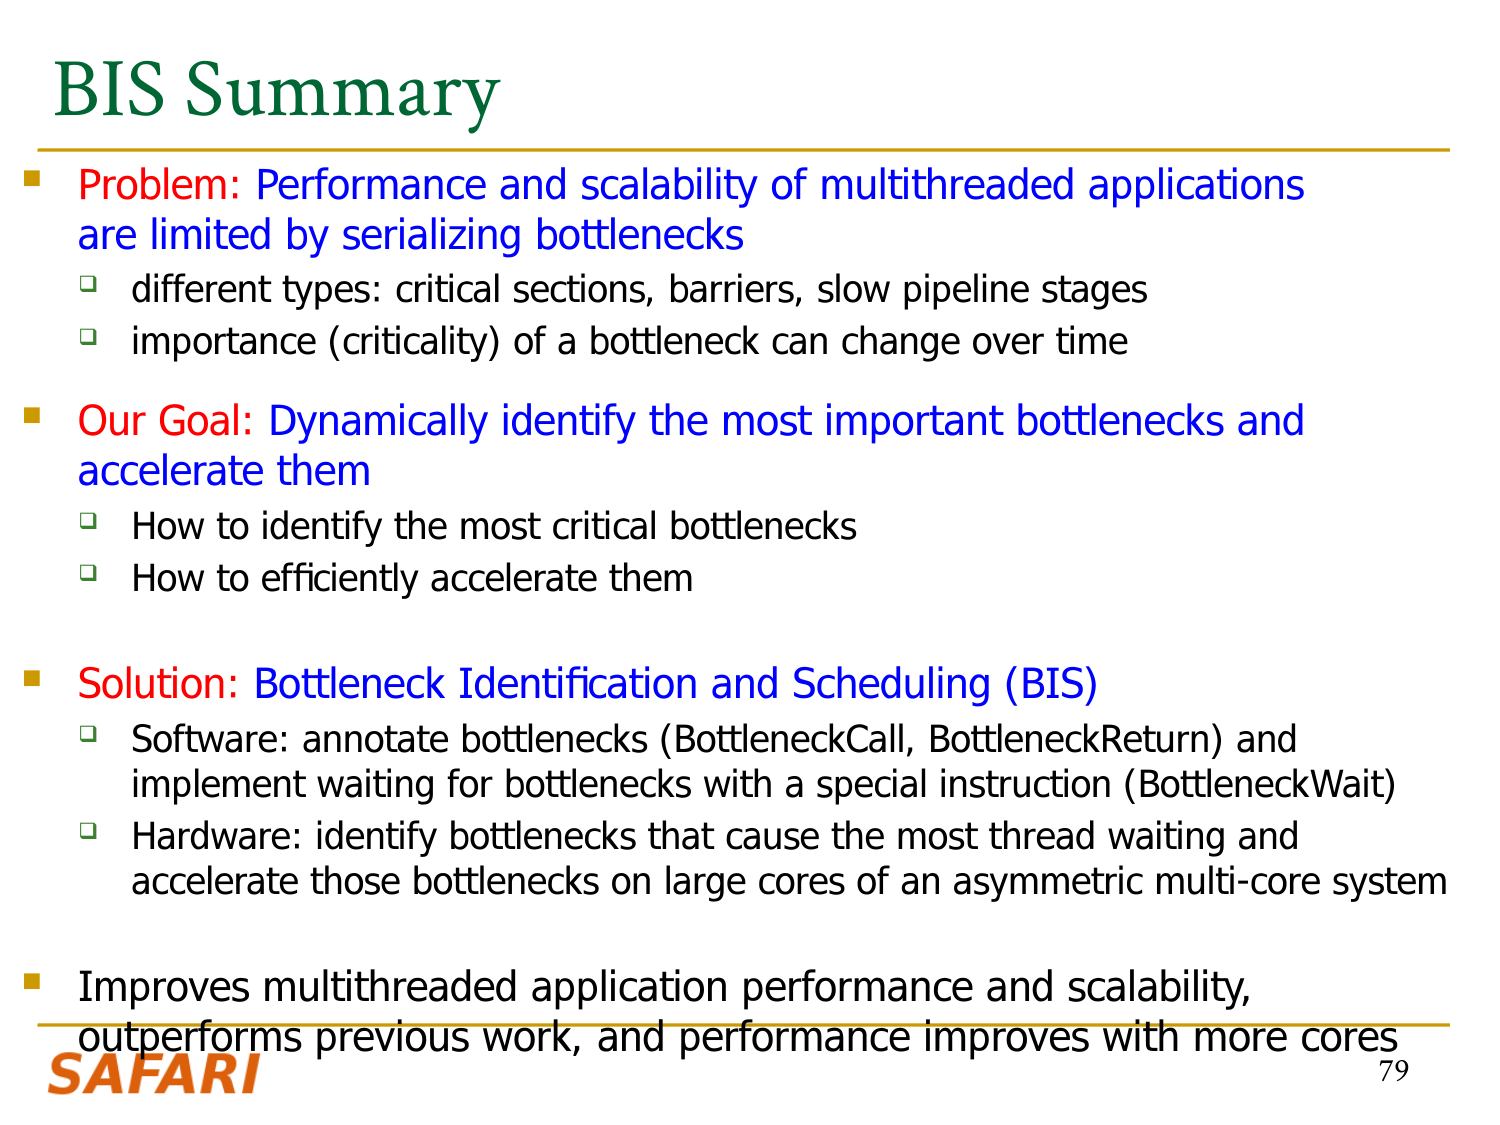

# BIS Summary
Problem: Performance and scalability of multithreaded applications
are limited by serializing bottlenecks
different types: critical sections, barriers, slow pipeline stages
importance (criticality) of a bottleneck can change over time

Our Goal: Dynamically identify the most important bottlenecks and
accelerate them
How to identify the most critical bottlenecks
How to efficiently accelerate them

Solution: Bottleneck Identification and Scheduling (BIS)
Software: annotate bottlenecks (BottleneckCall, BottleneckReturn) and implement waiting for bottlenecks with a special instruction (BottleneckWait)
Hardware: identify bottlenecks that cause the most thread waiting and accelerate those bottlenecks on large cores of an asymmetric multi-core system

Improves multithreaded application performance and scalability, outperforms previous work, and performance improves with more cores

79